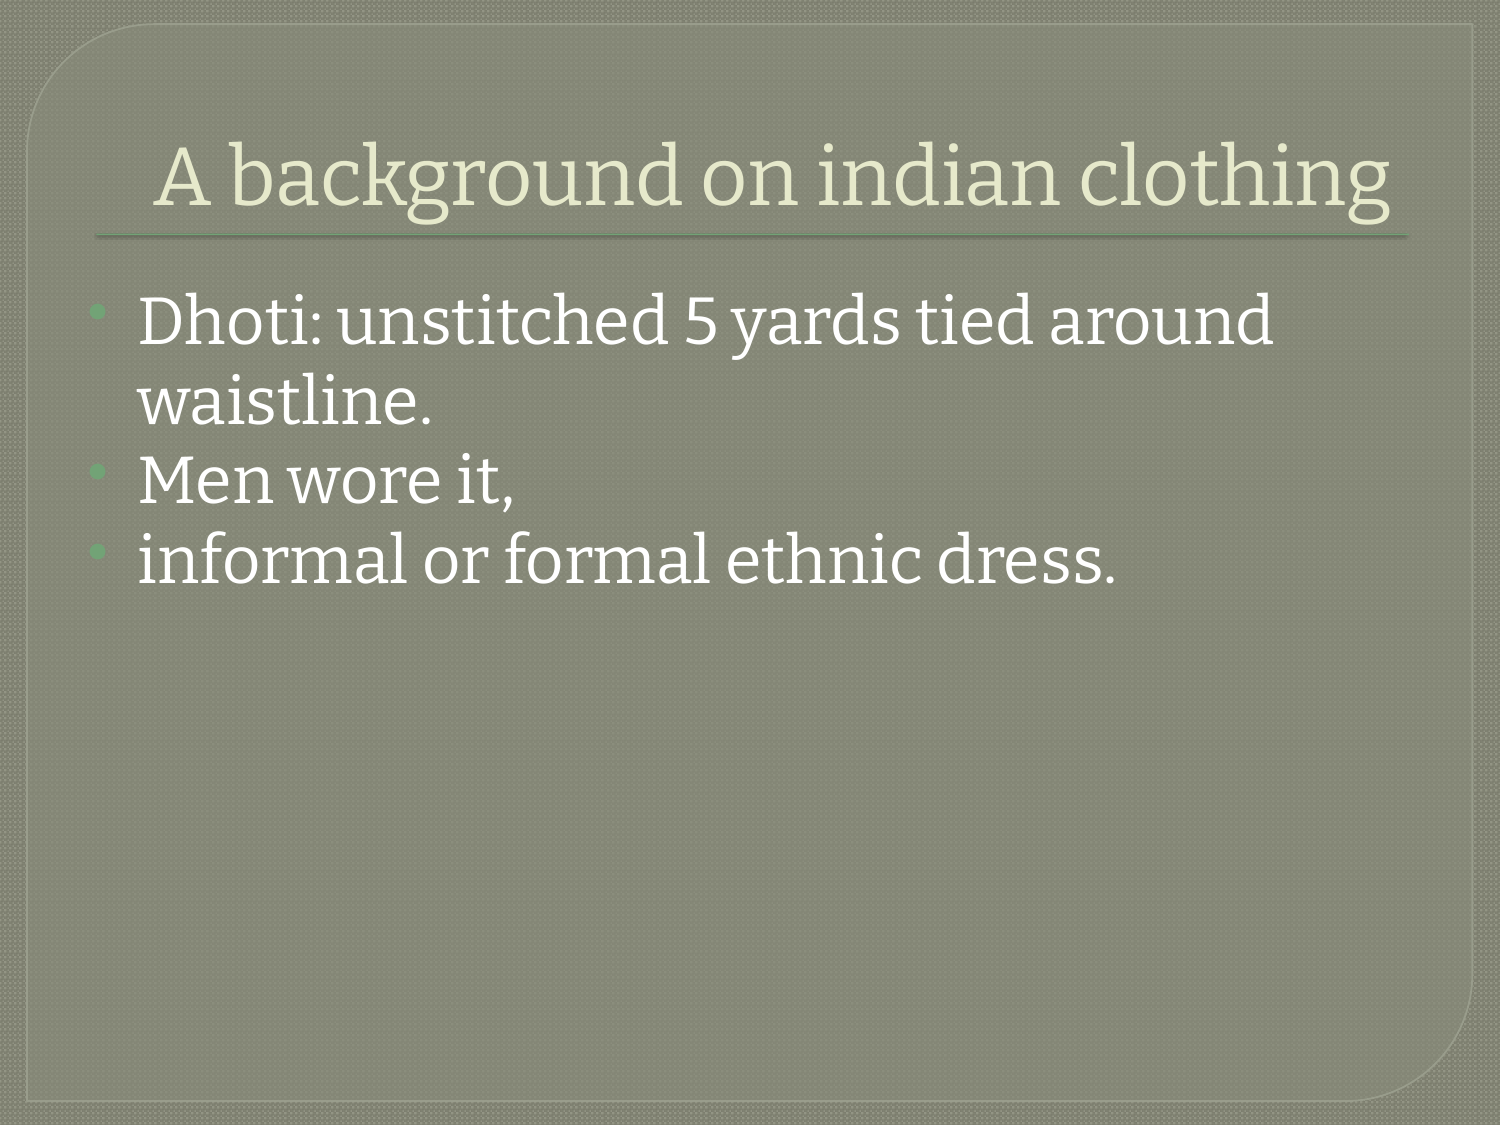

# A background on indian clothing
Dhoti: unstitched 5 yards tied around waistline.
Men wore it,
informal or formal ethnic dress.